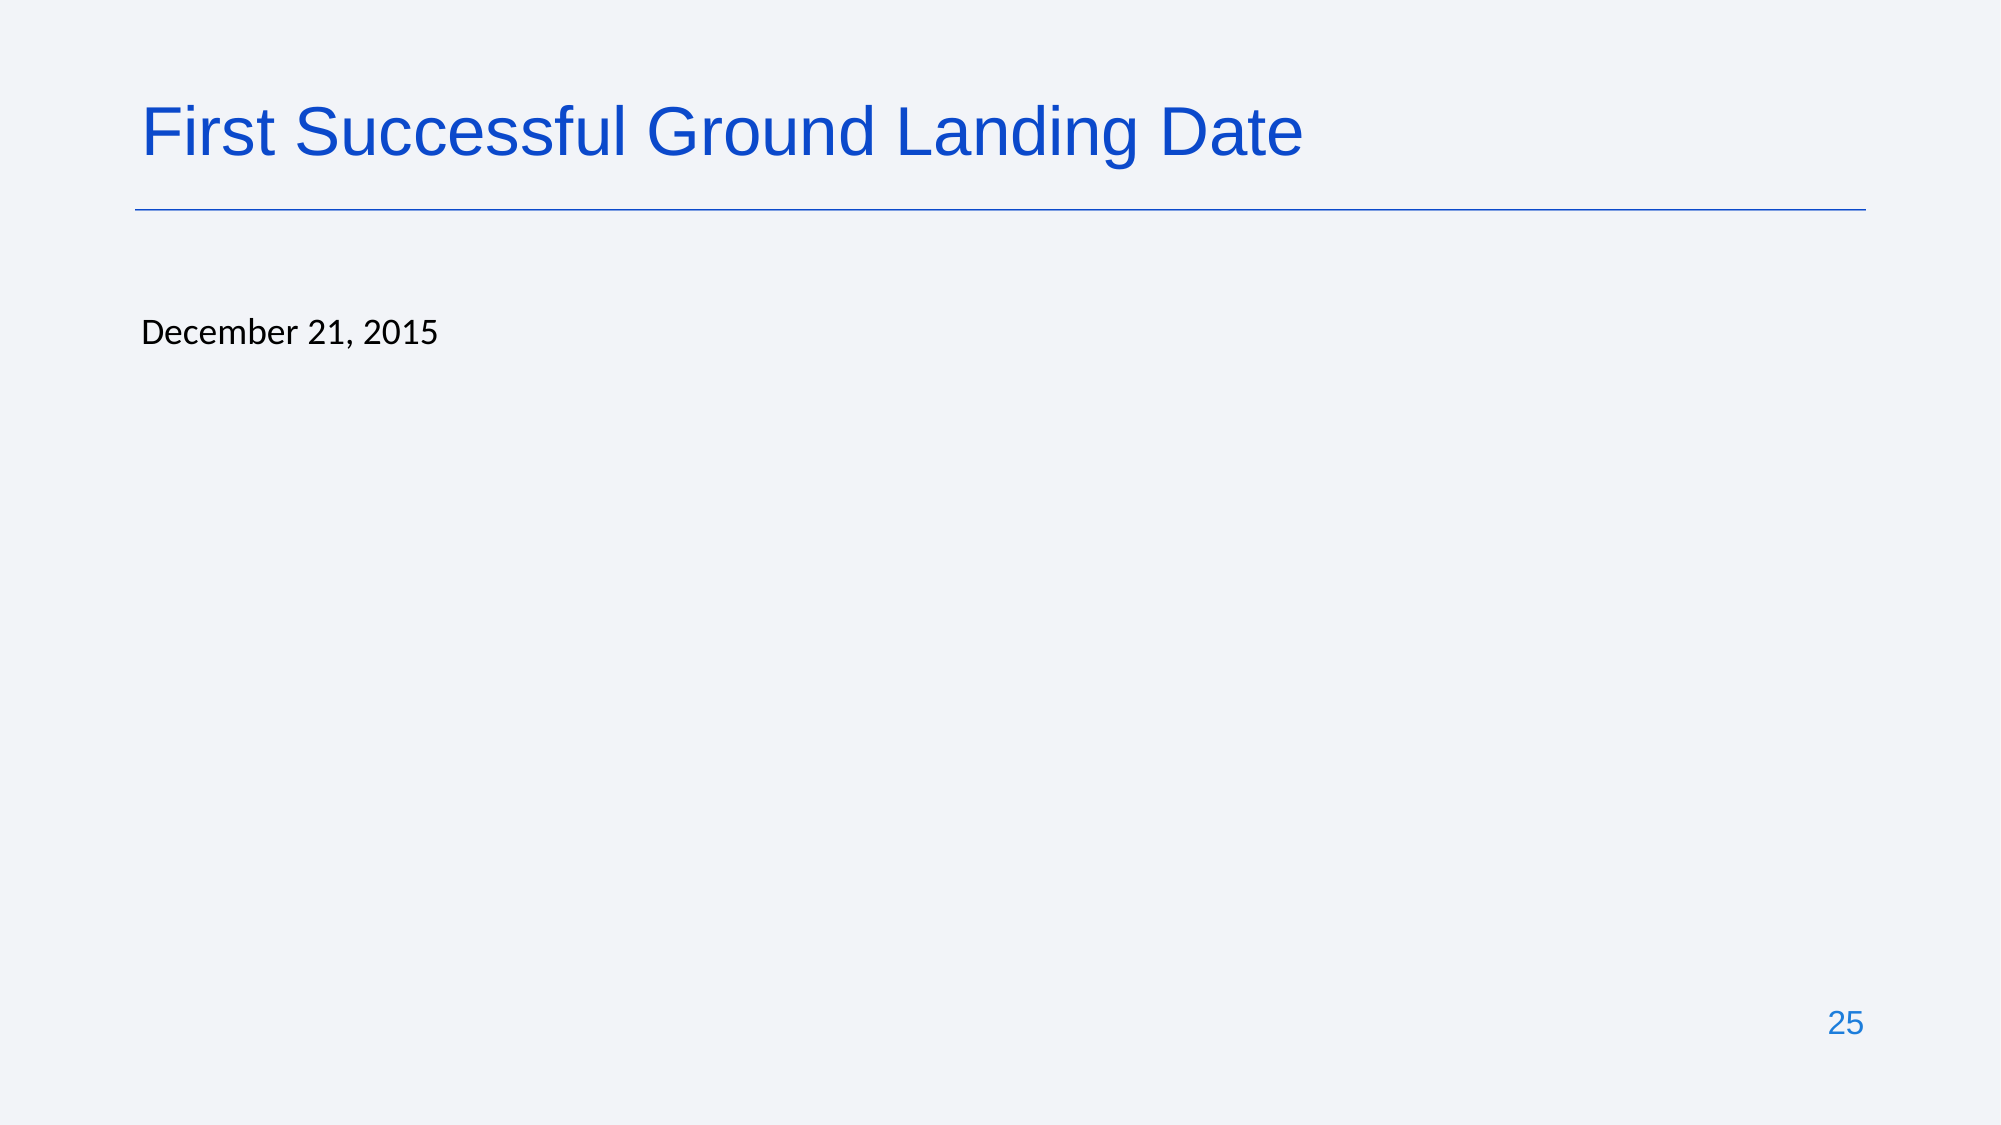

First Successful Ground Landing Date
December 21, 2015
25